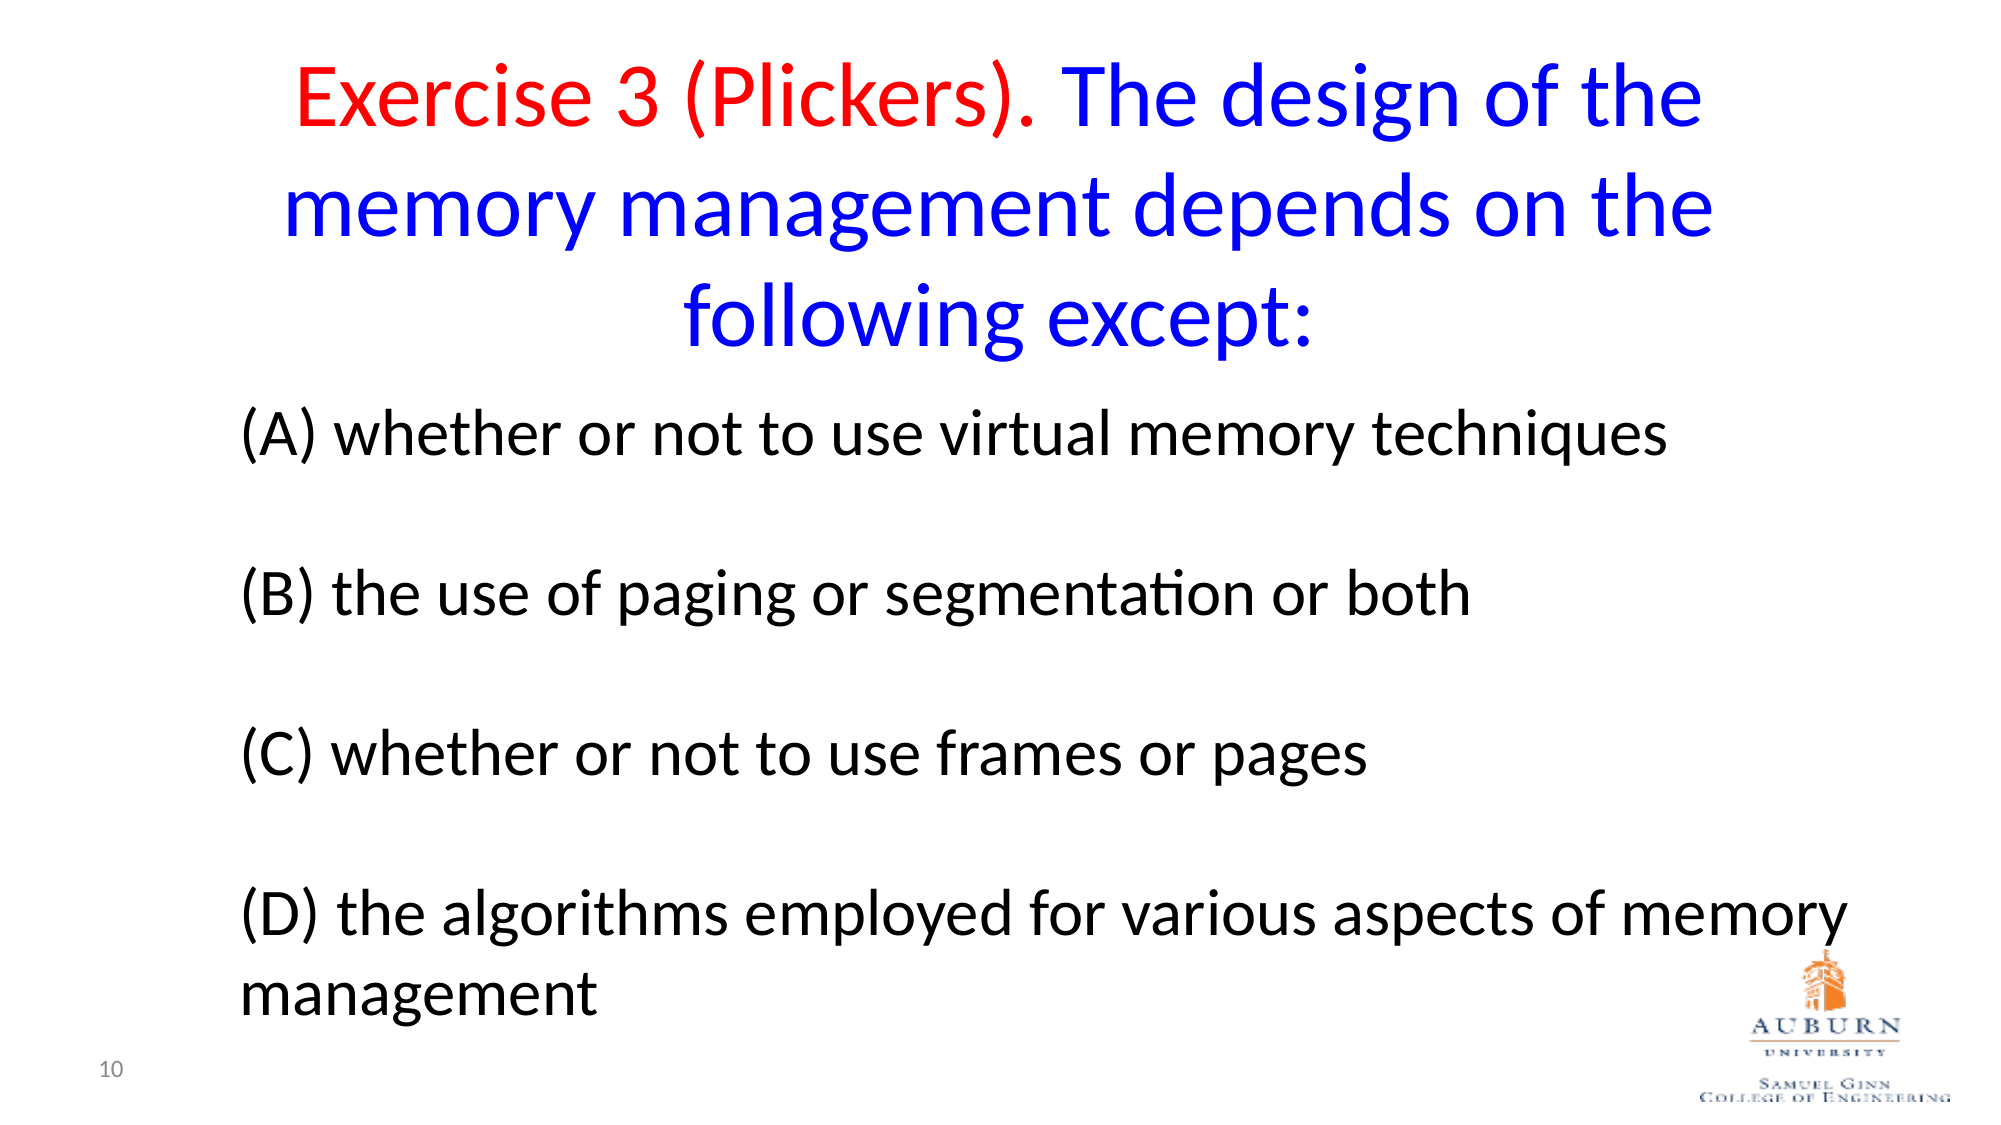

# Exercise 3 (Plickers). The design of the memory management depends on the following except:
(A) whether or not to use virtual memory techniques

(B) the use of paging or segmentation or both

(C) whether or not to use frames or pages

(D) the algorithms employed for various aspects of memory management
10